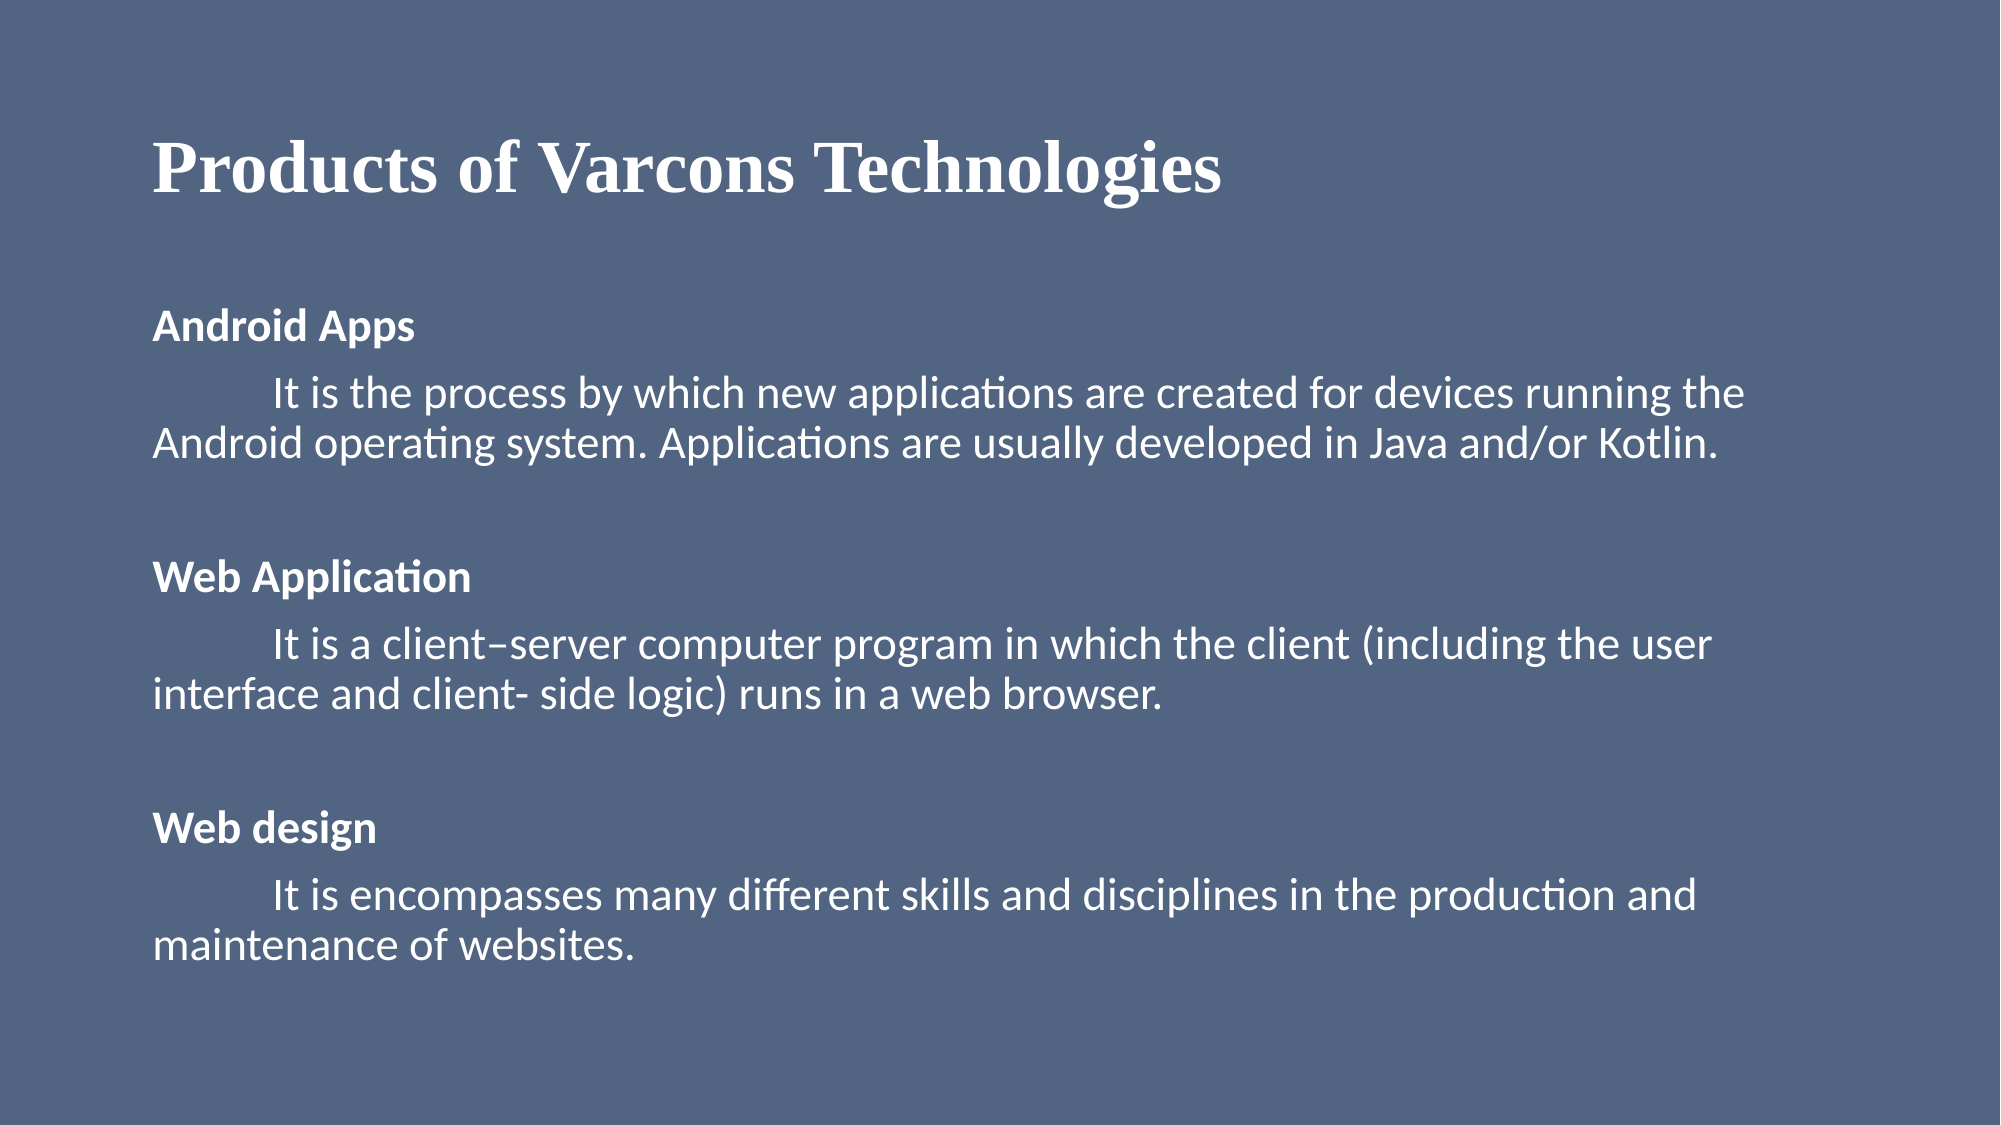

# Products of Varcons Technologies
Android Apps
	It is the process by which new applications are created for devices running the Android operating system. Applications are usually developed in Java and/or Kotlin.

Web Application
	It is a client–server computer program in which the client (including the user interface and client- side logic) runs in a web browser.

Web design
	It is encompasses many different skills and disciplines in the production and maintenance of websites.